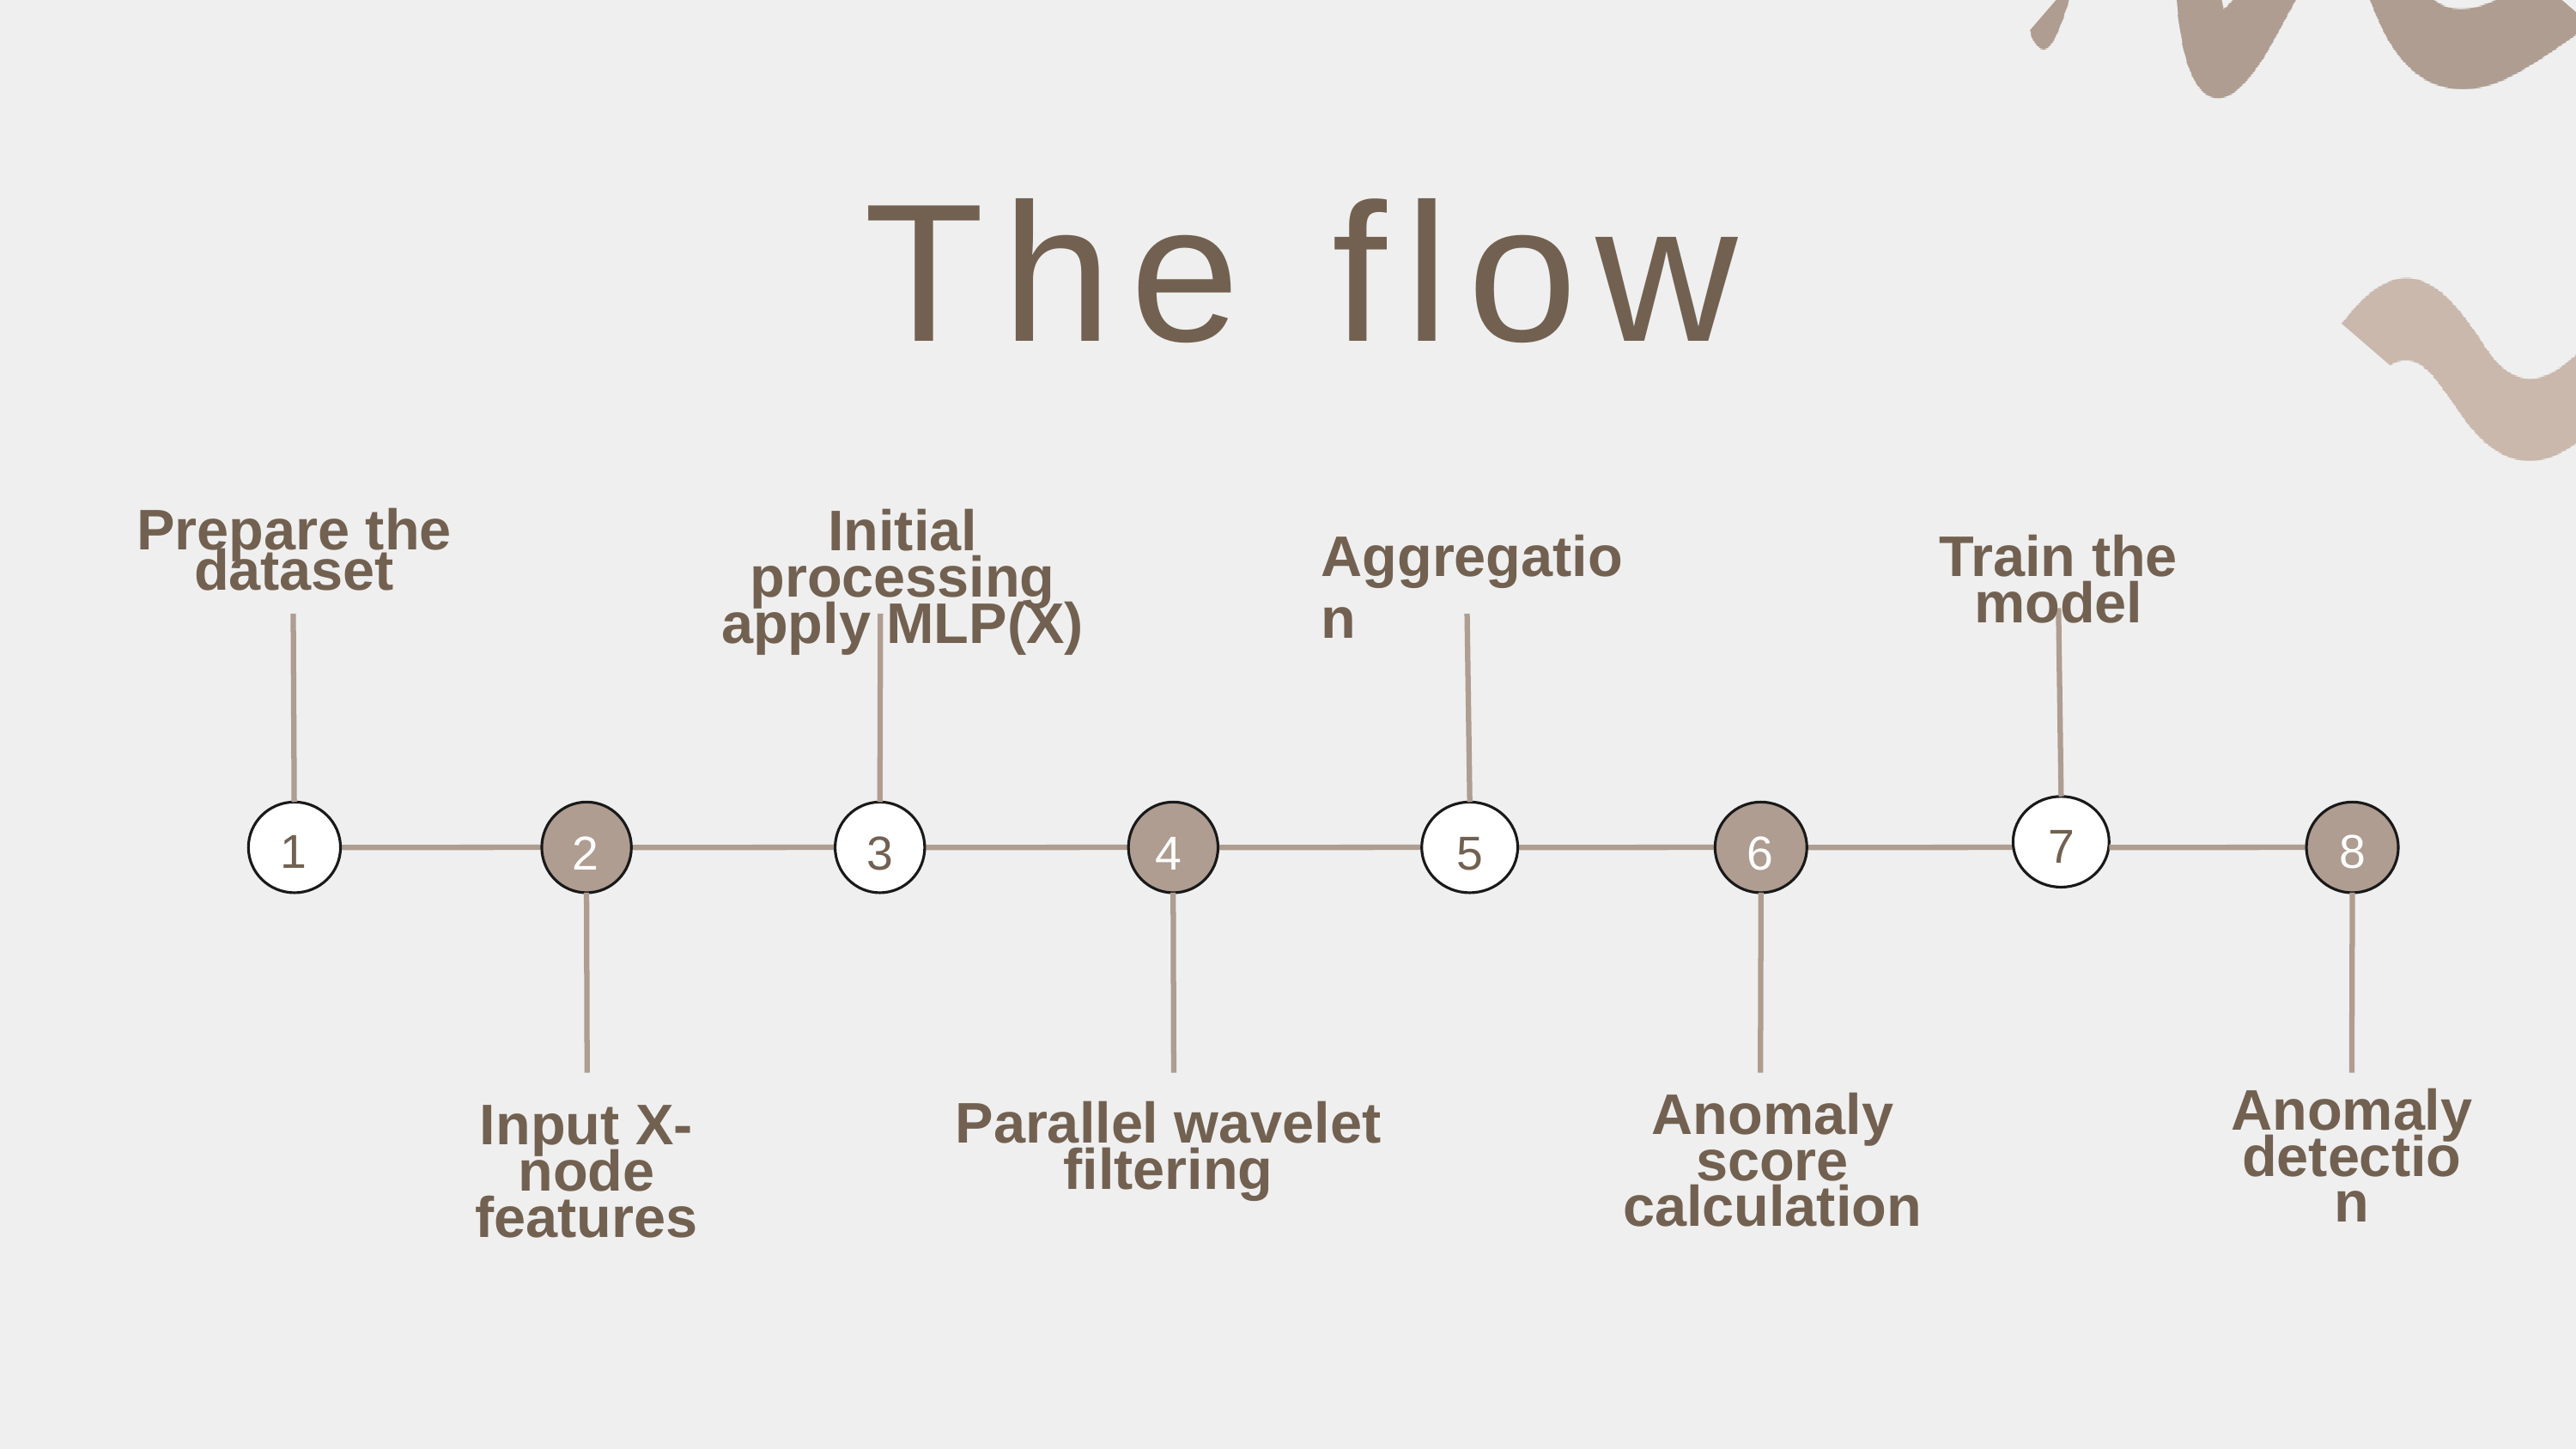

The flow
Initial processing
apply MLP(X)
Prepare the dataset
Aggregation
Train the model

7
8
1
2
3
4
5
6

Anomaly
detection
Anomaly score
calculation
Parallel wavelet
filtering
Input X-
node features